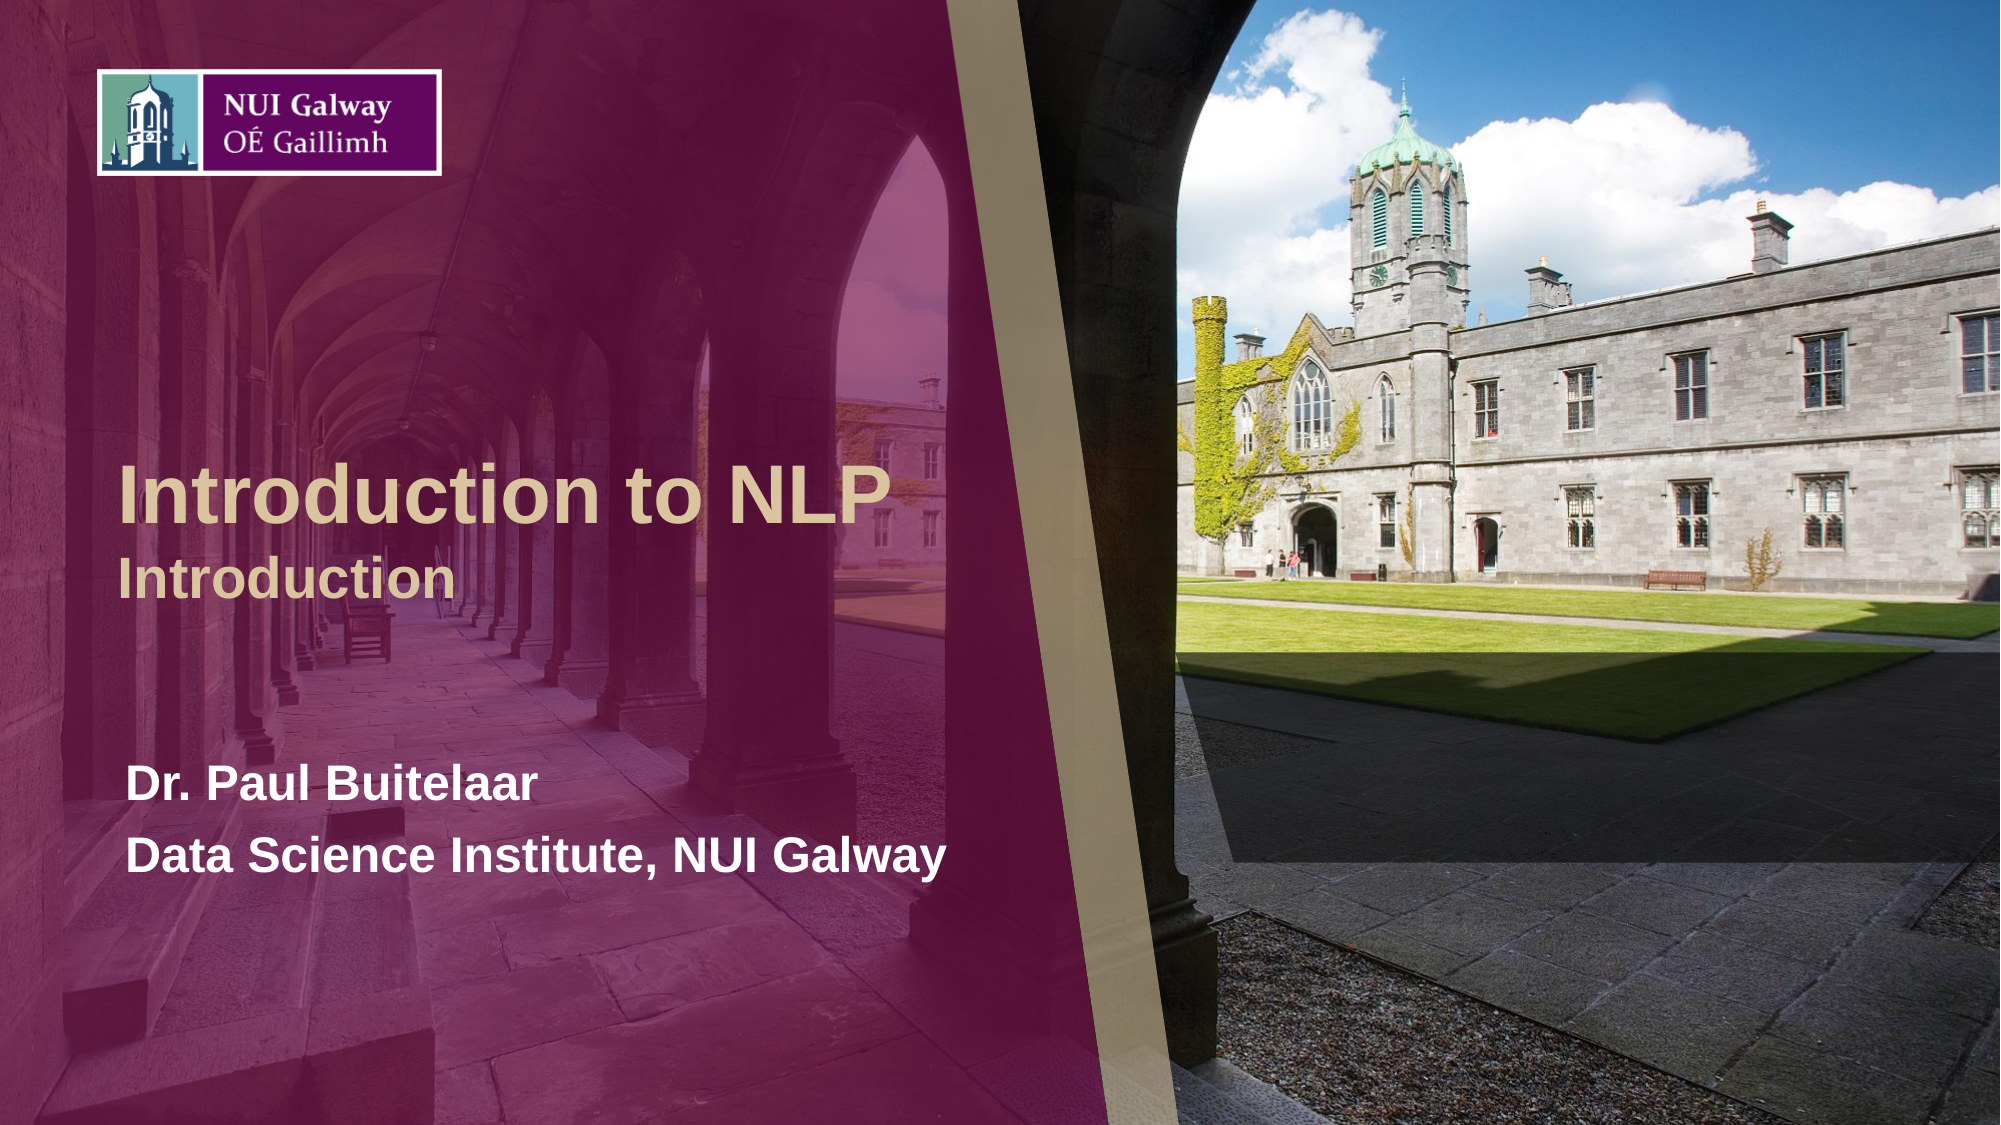

# Introduction to NLP
Introduction
Dr. Paul Buitelaar
Data Science Institute, NUI Galway